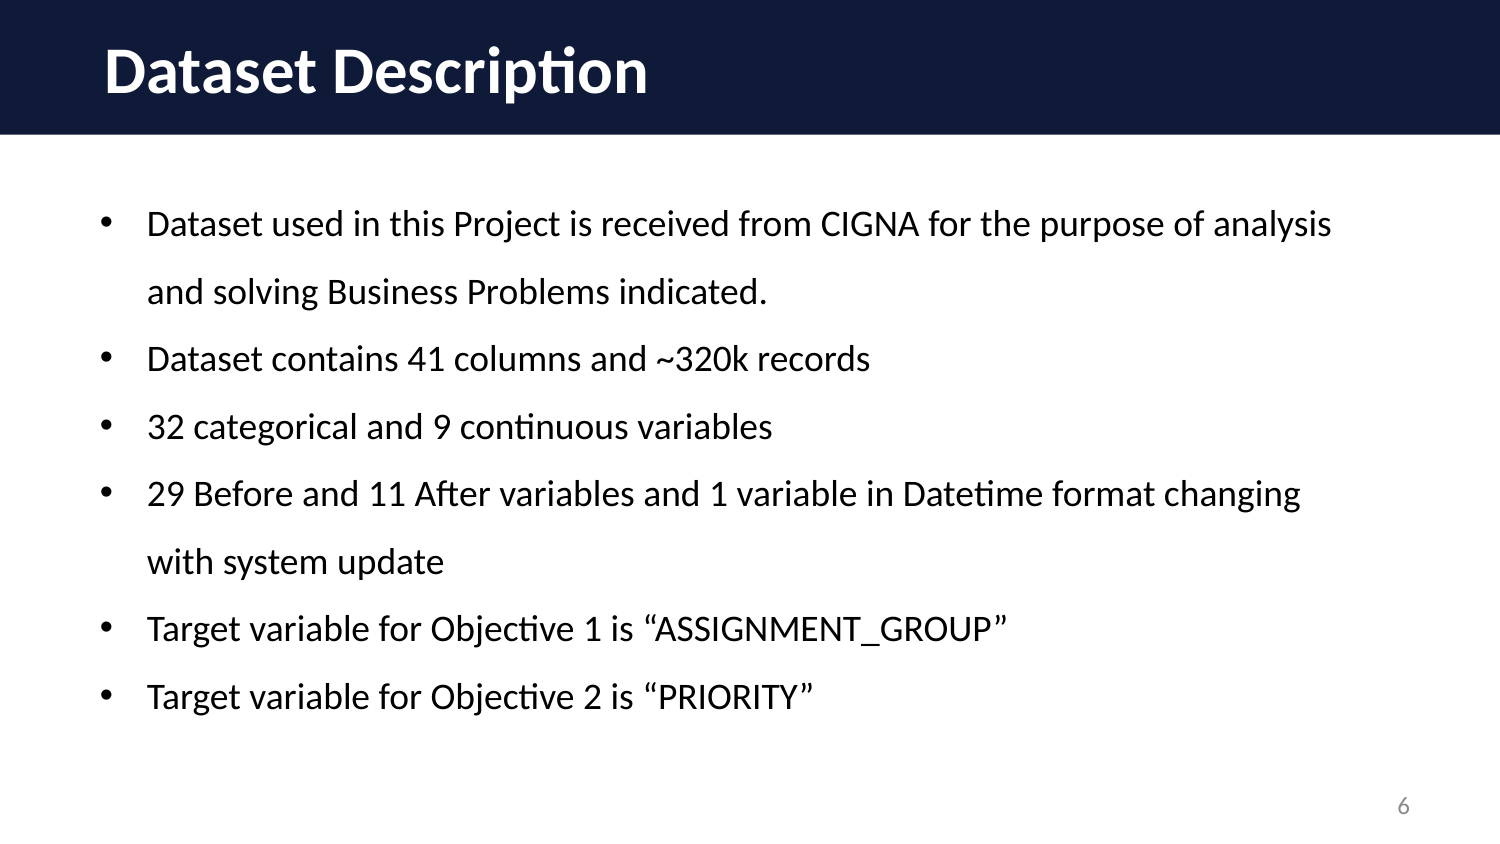

Dataset Description

Dataset used in this Project is received from CIGNA for the purpose of analysis and solving Business Problems indicated.
Dataset contains 41 columns and ~320k records
32 categorical and 9 continuous variables
29 Before and 11 After variables and 1 variable in Datetime format changing with system update
Target variable for Objective 1 is “ASSIGNMENT_GROUP”
Target variable for Objective 2 is “PRIORITY”
6